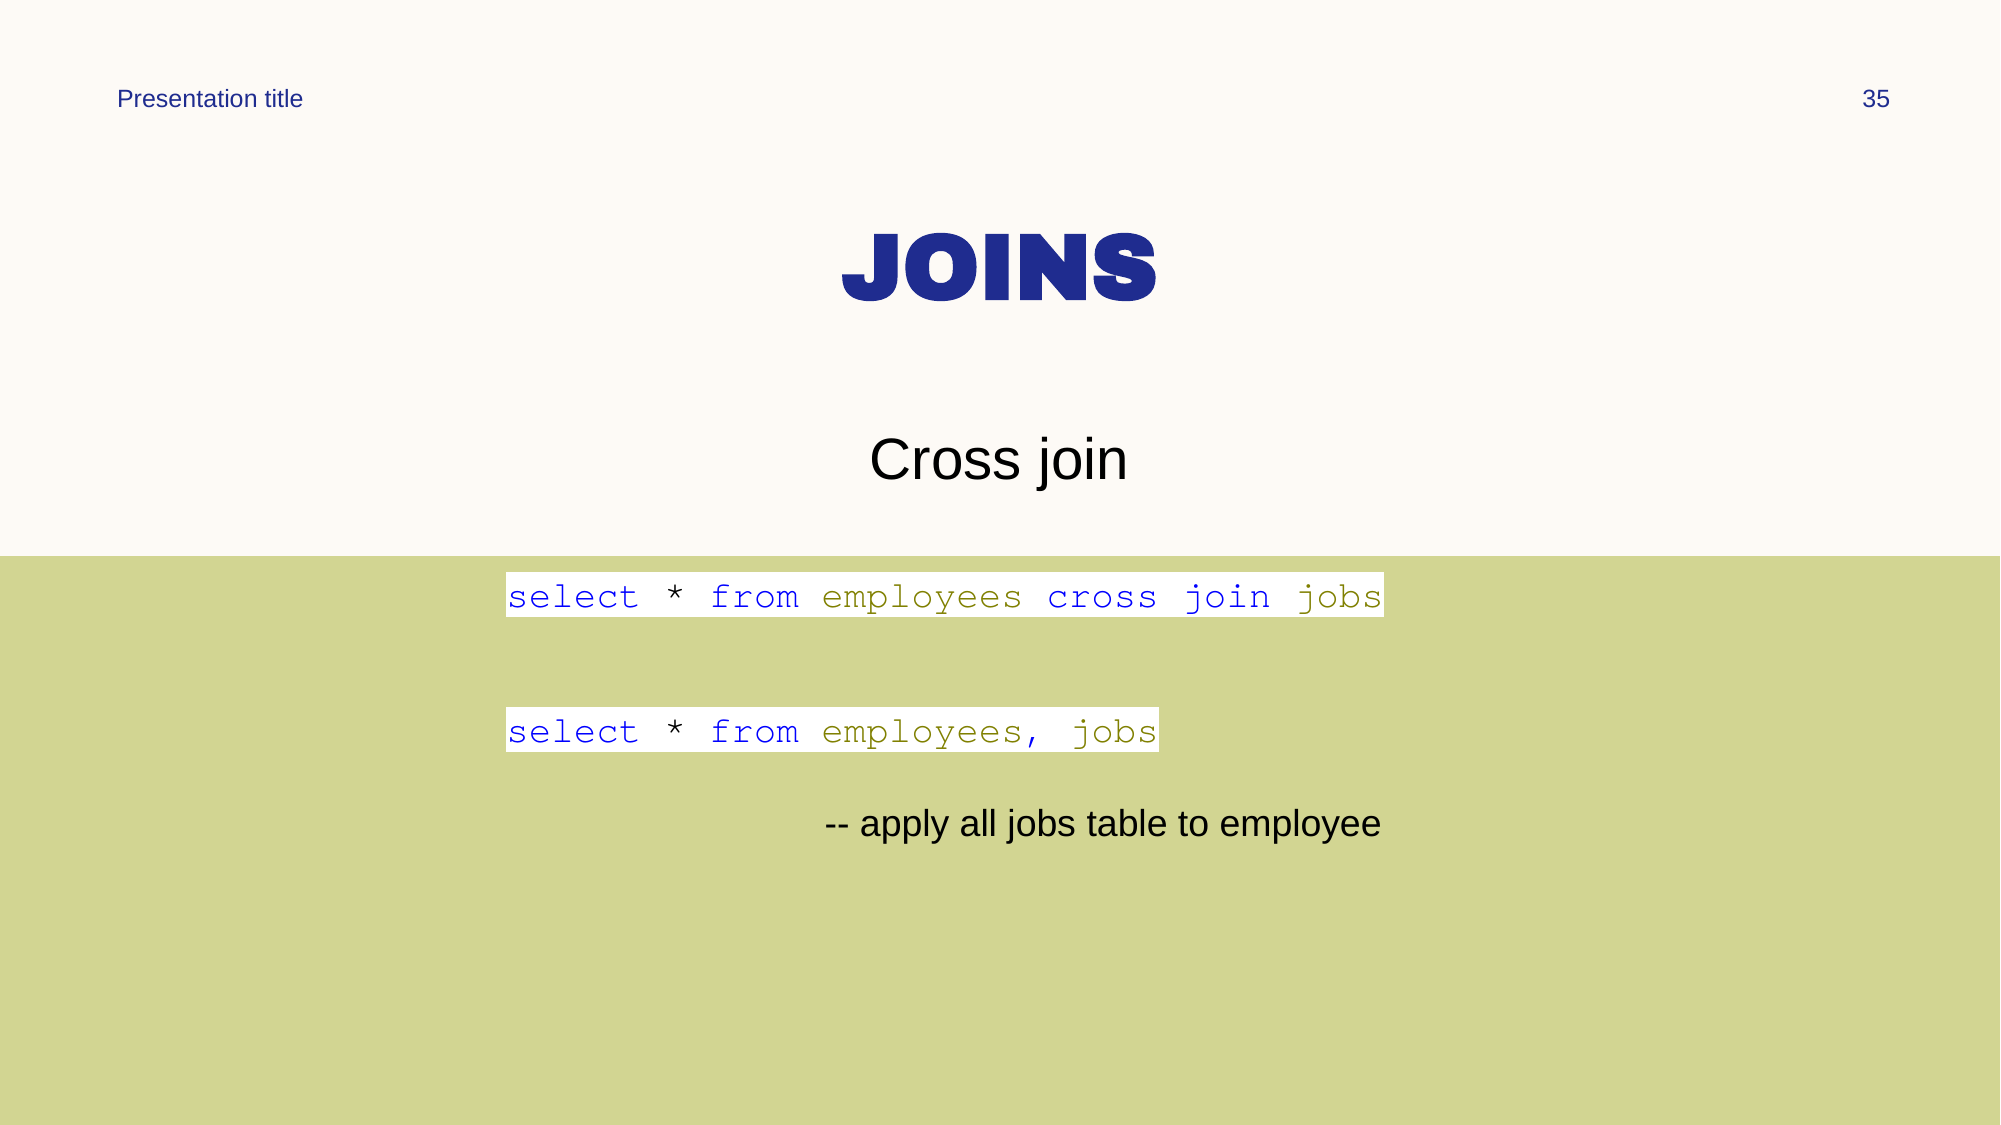

Presentation title
35
# JOINS
Cross join
select * from employees cross join jobs

select * from employees, jobs
-- apply all jobs table to employee